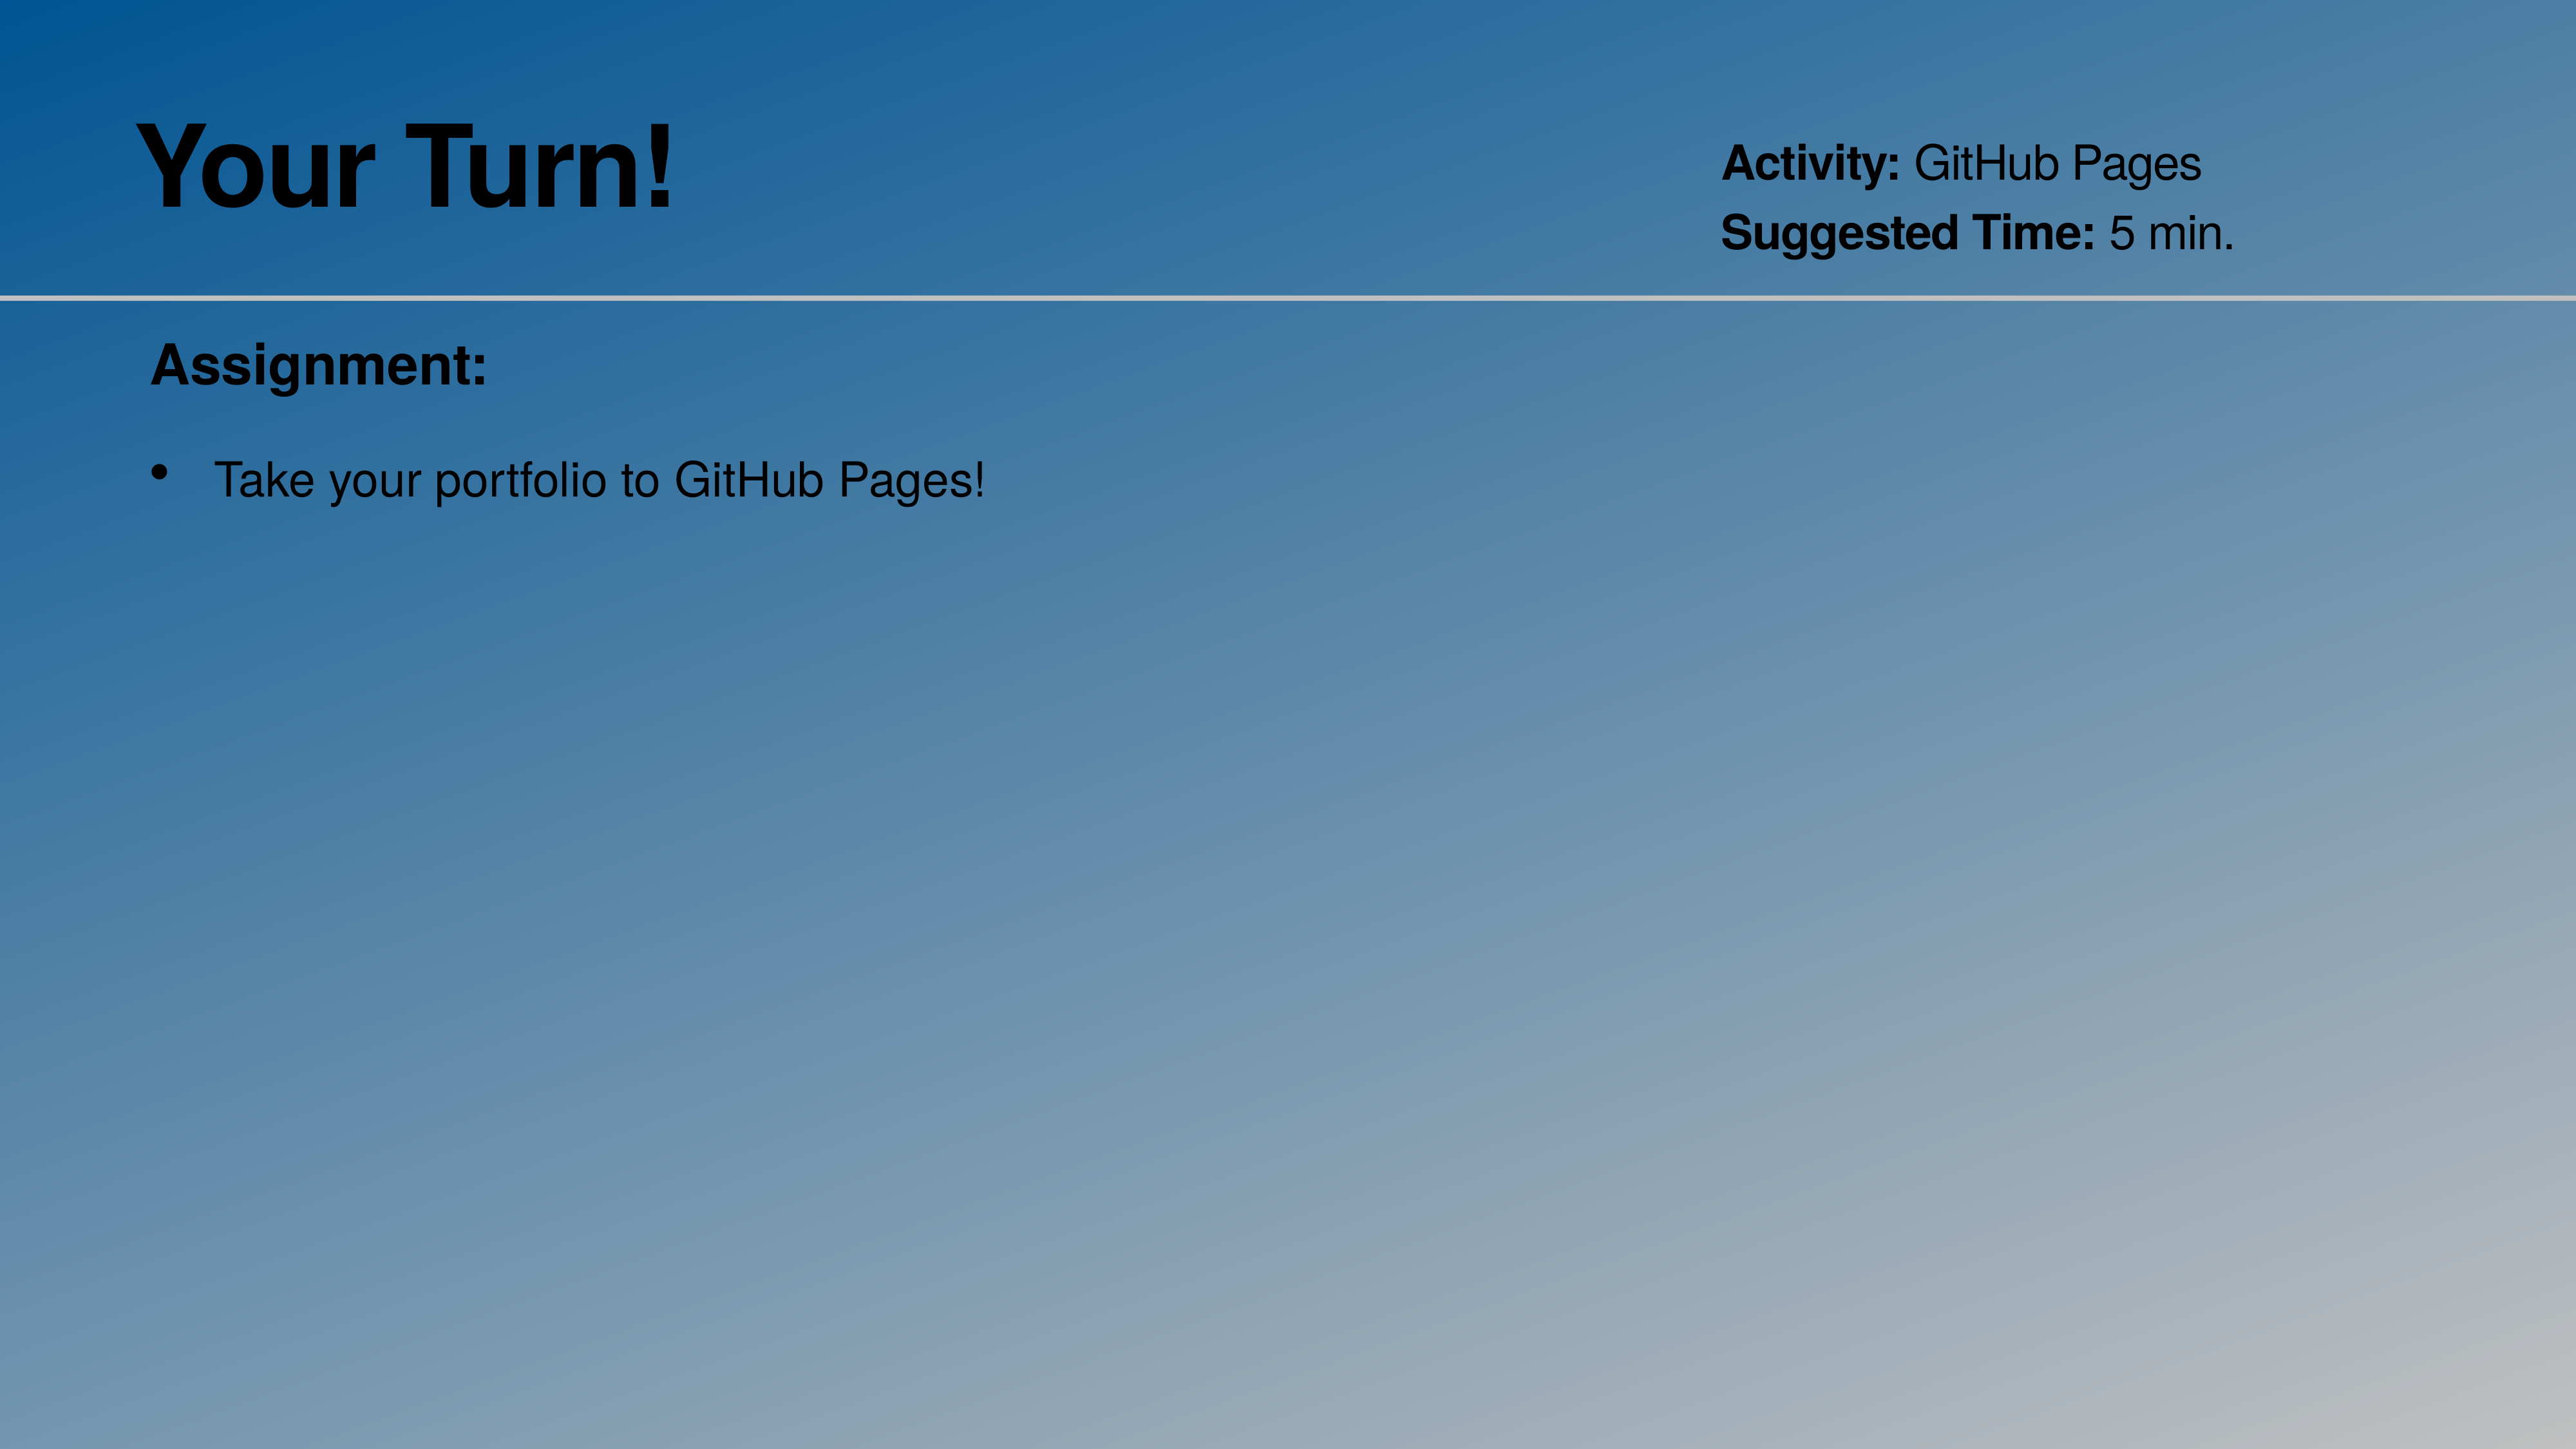

# Your Turn!
Activity: GitHub Pages
Suggested Time: 5 min.
Assignment:
Take your portfolio to GitHub Pages!